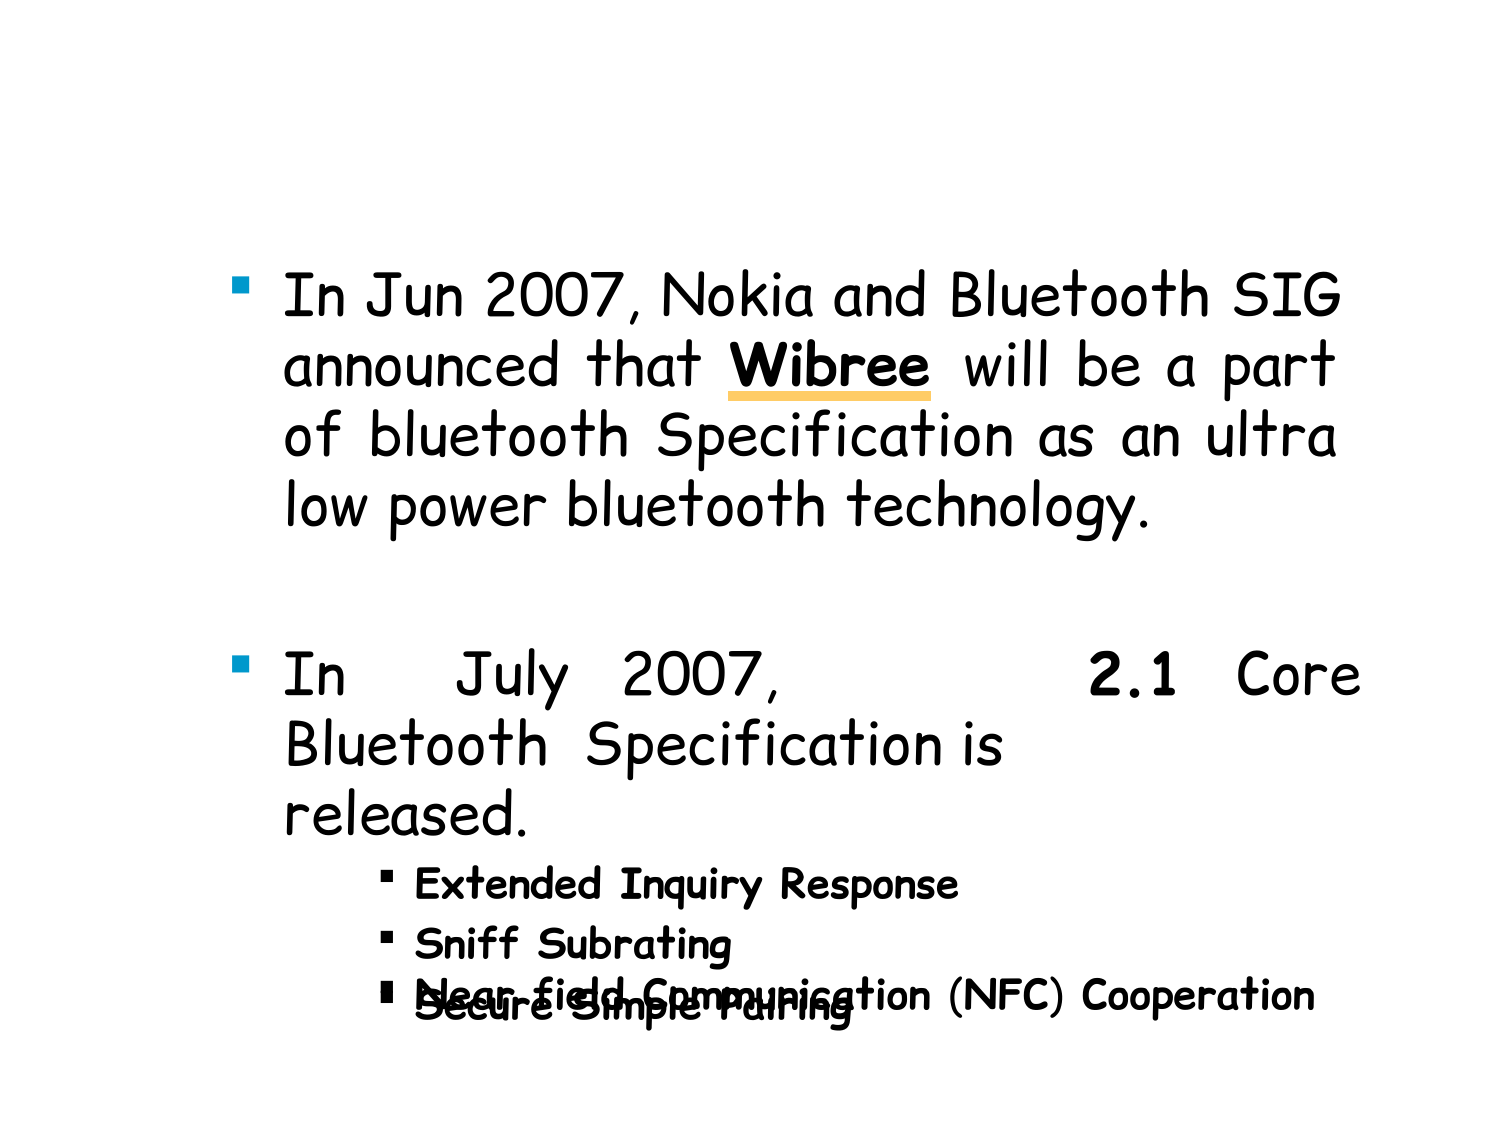

In Jun 2007, Nokia and Bluetooth SIG  announced that Wibree will be a part  of bluetooth Specification as an ultra  low power bluetooth technology.
In	July	2007,	Bluetooth  Specification is released.
Extended Inquiry Response
Sniff Subrating
Secure Simple Pairing
2.1	Core
Near field Communication (NFC) Cooperation